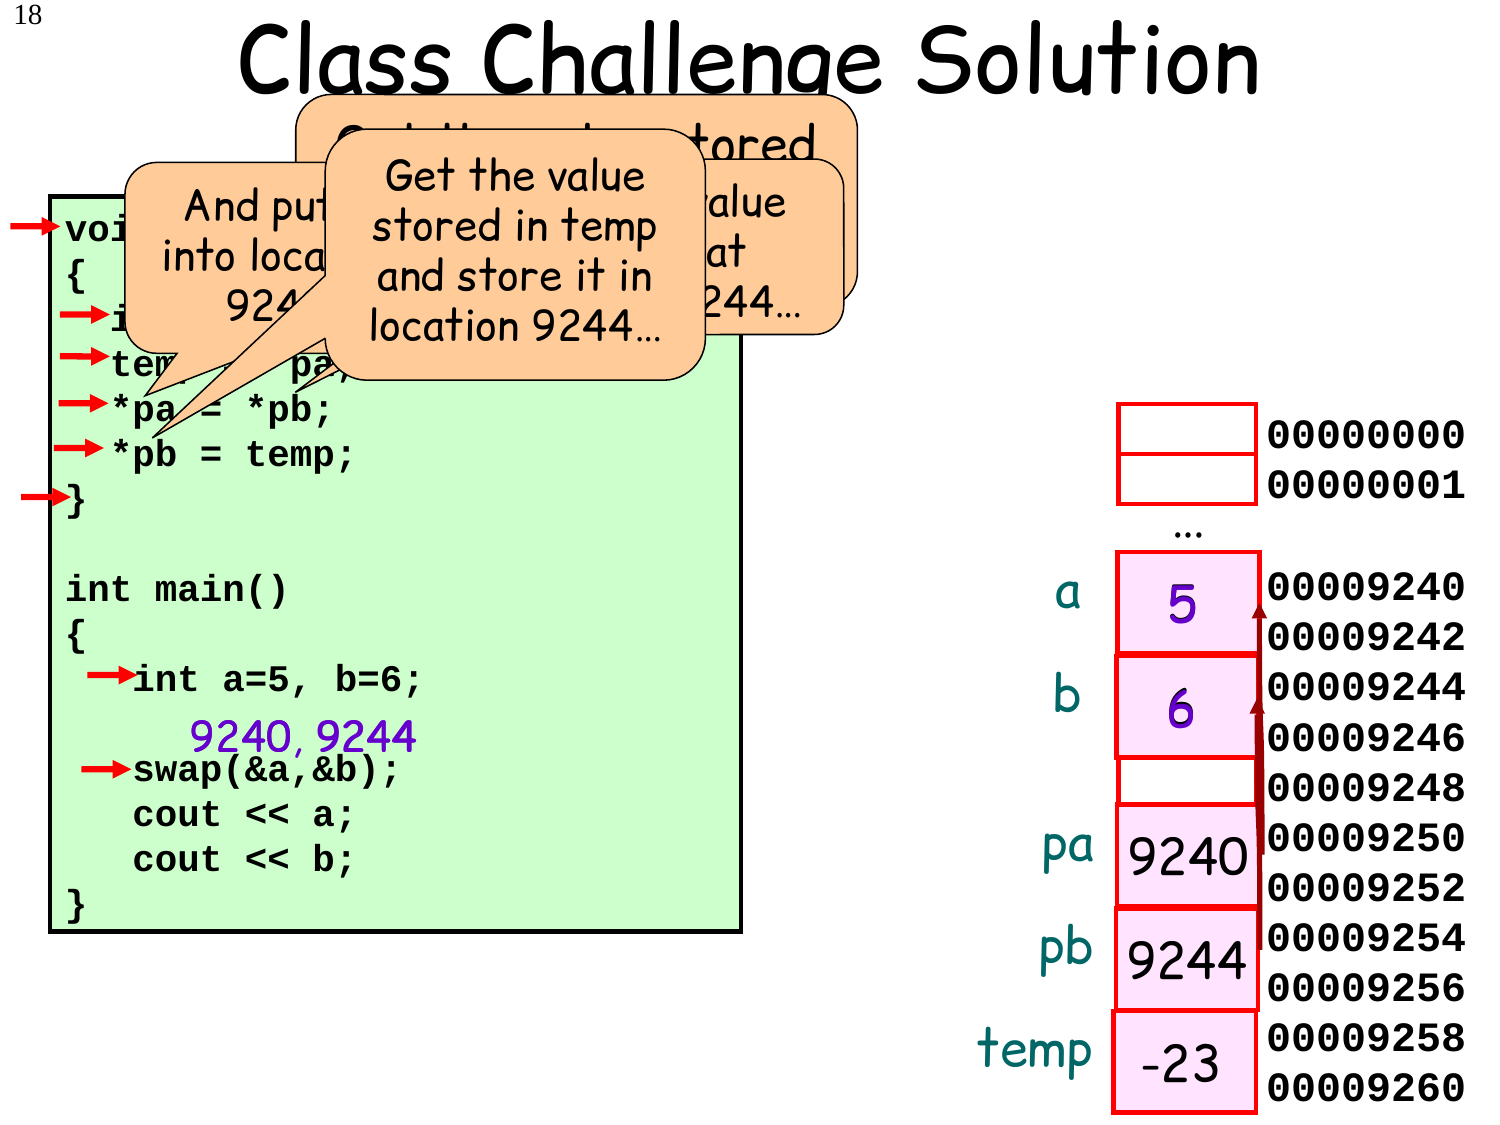

# Class Challenge Solution
18
Get the value stored at location 9240…
and put it in temp.
Get the value stored in temp and store it in location 9244…
Get the value stored at location 9244…
And put it into location 9240.
void swap (int *pa, int *pb)
{
  int temp;
  temp = *pa;
  *pa = *pb;
  *pb = temp;
}

int main()
{
   int a=5, b=6;

   swap(&a,&b);
   cout << a;
   cout << b;
}

00000000
00000001

…

 a

00009240
00009242
00009244
00009246
00009248
00009250
00009252
00009254
00009256
00009258
00009260

5
5

 b

6
6

9240, 9244
9240
9244

 pa

9240

 pb

9244

temp

-23